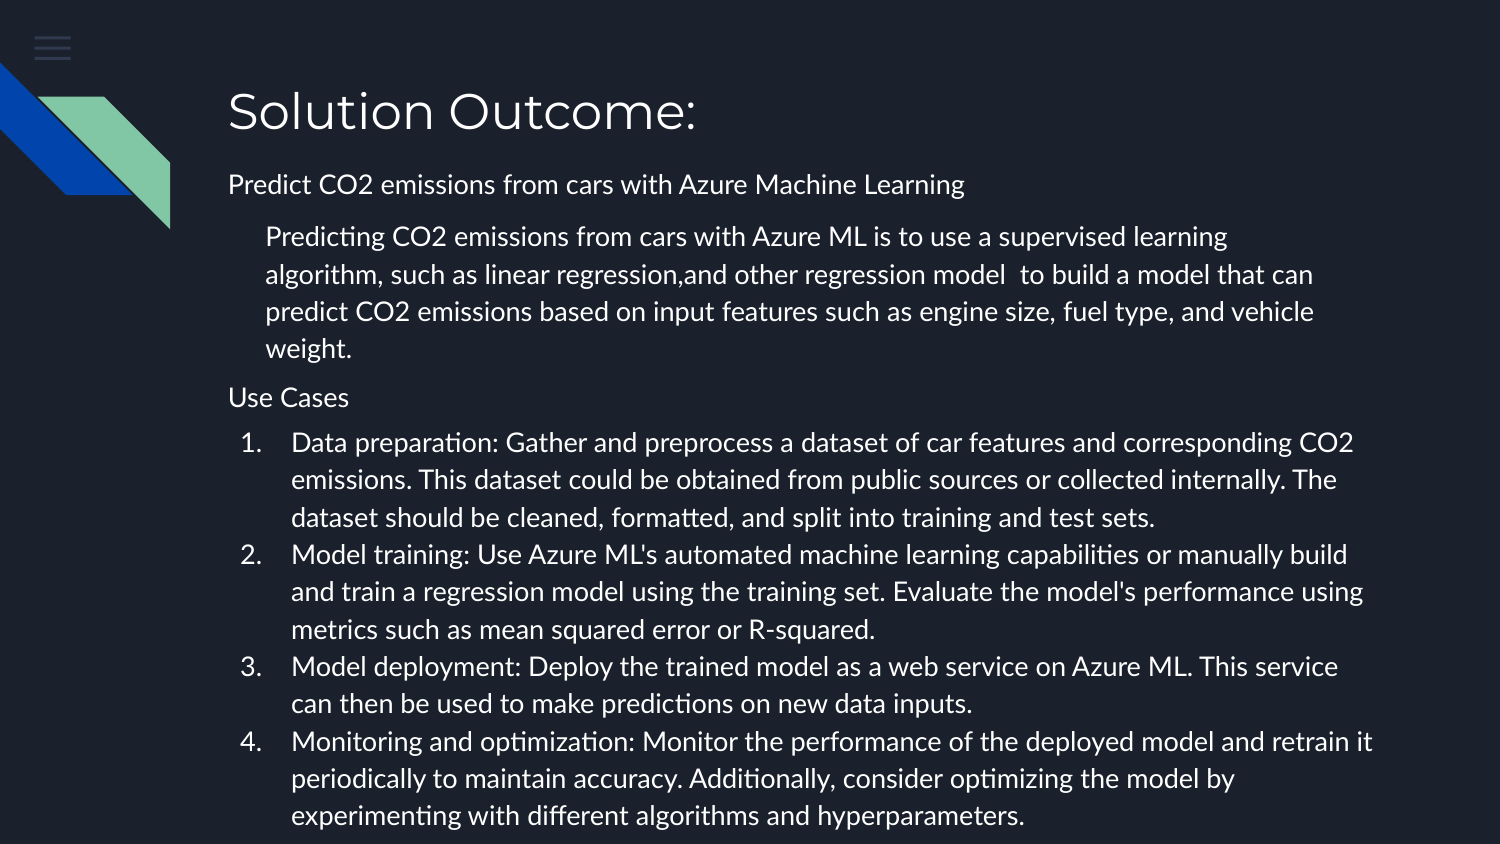

# Solution Outcome:
Predict CO2 emissions from cars with Azure Machine Learning
Predicting CO2 emissions from cars with Azure ML is to use a supervised learning algorithm, such as linear regression,and other regression model  to build a model that can predict CO2 emissions based on input features such as engine size, fuel type, and vehicle weight.
Use Cases
Data preparation: Gather and preprocess a dataset of car features and corresponding CO2 emissions. This dataset could be obtained from public sources or collected internally. The dataset should be cleaned, formatted, and split into training and test sets.
Model training: Use Azure ML's automated machine learning capabilities or manually build and train a regression model using the training set. Evaluate the model's performance using metrics such as mean squared error or R-squared.
Model deployment: Deploy the trained model as a web service on Azure ML. This service can then be used to make predictions on new data inputs.
Monitoring and optimization: Monitor the performance of the deployed model and retrain it periodically to maintain accuracy. Additionally, consider optimizing the model by experimenting with different algorithms and hyperparameters.